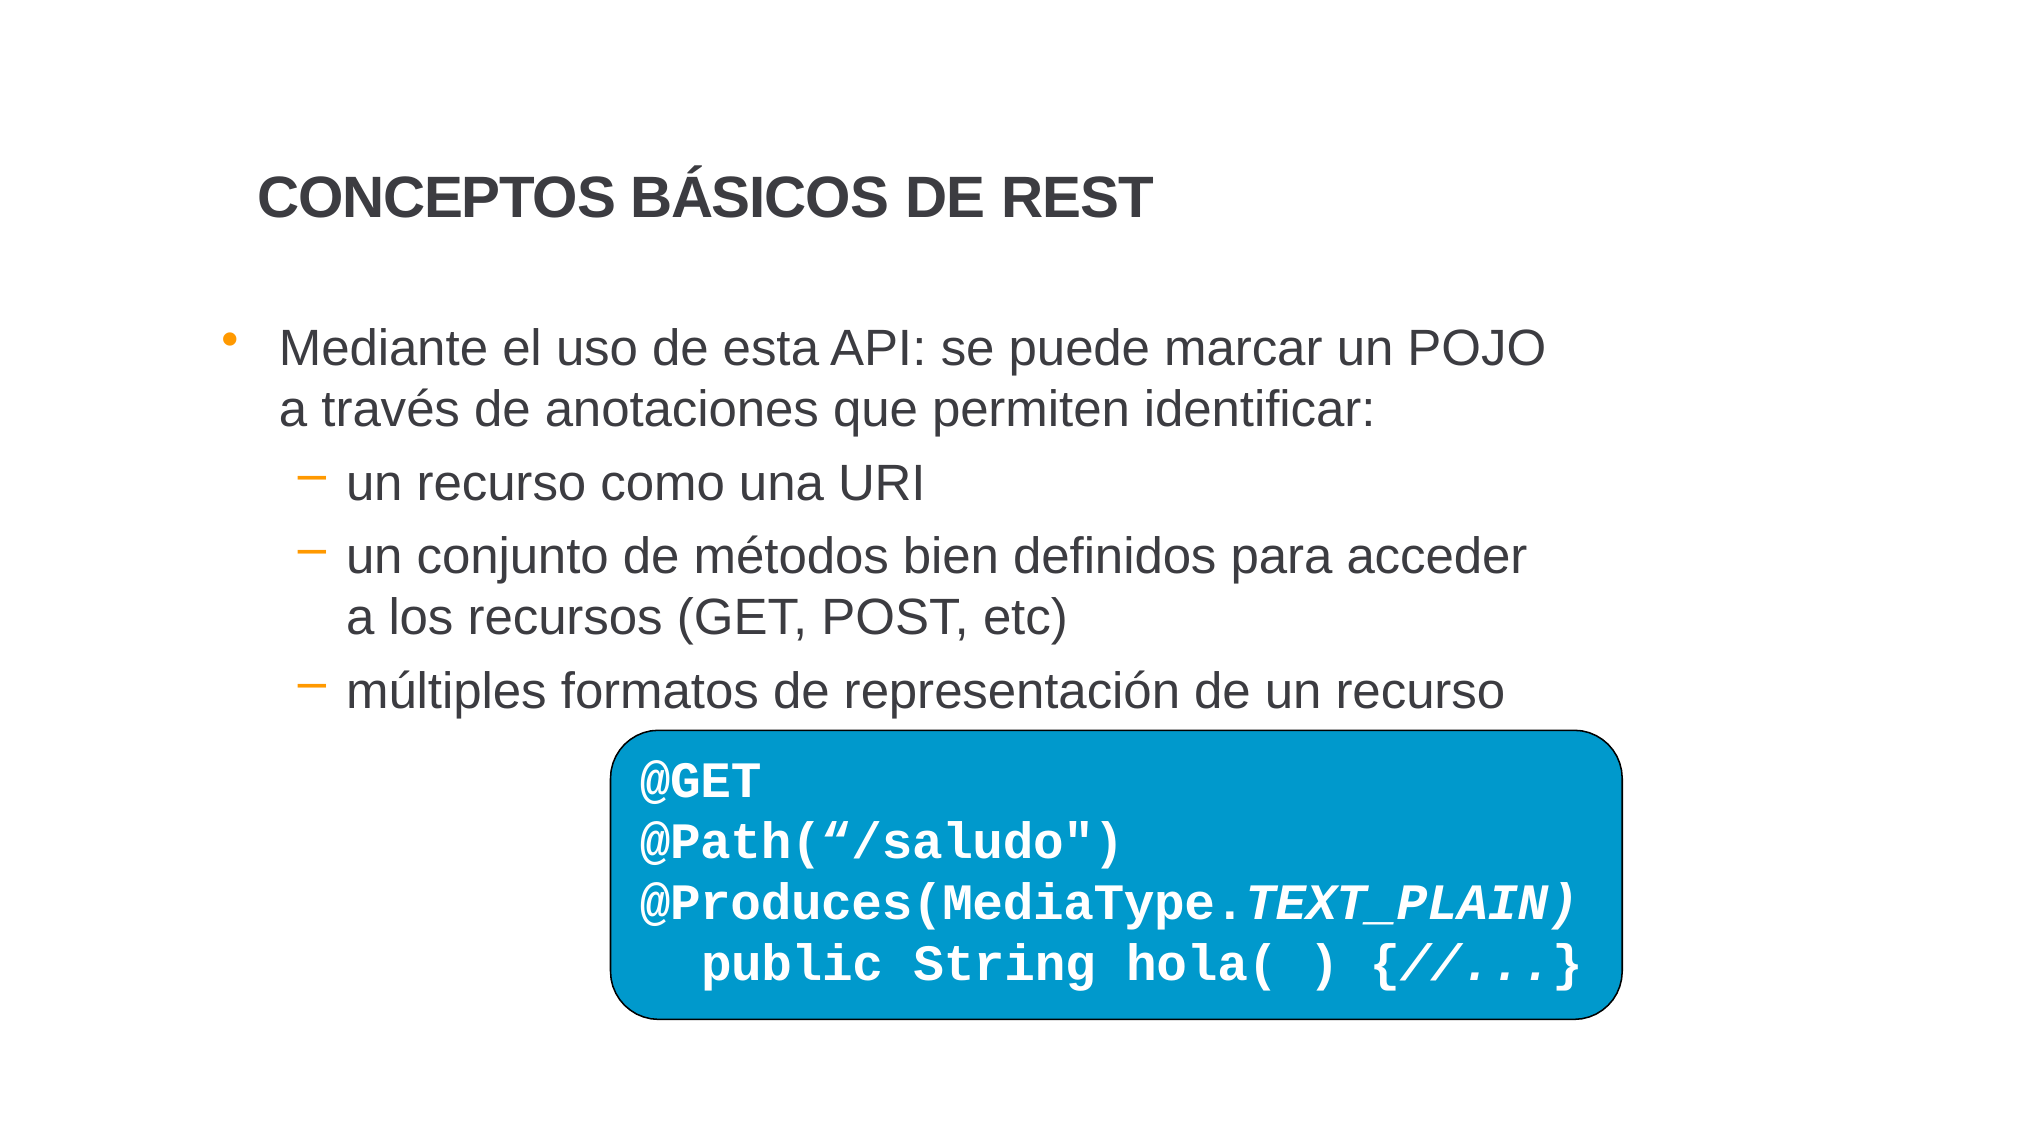

28
# CONCEPTOS BÁSICOS DE REST

Mediante el uso de esta API: se puede marcar un POJO
a través de anotaciones que permiten identificar:
un recurso como una URI
un conjunto de métodos bien definidos para acceder
a los recursos (GET, POST, etc)
múltiples formatos de representación de un recurso

@GET
@Path(“/saludo")  @Produces(MediaType.TEXT_PLAIN)
public String hola( ) {//...}